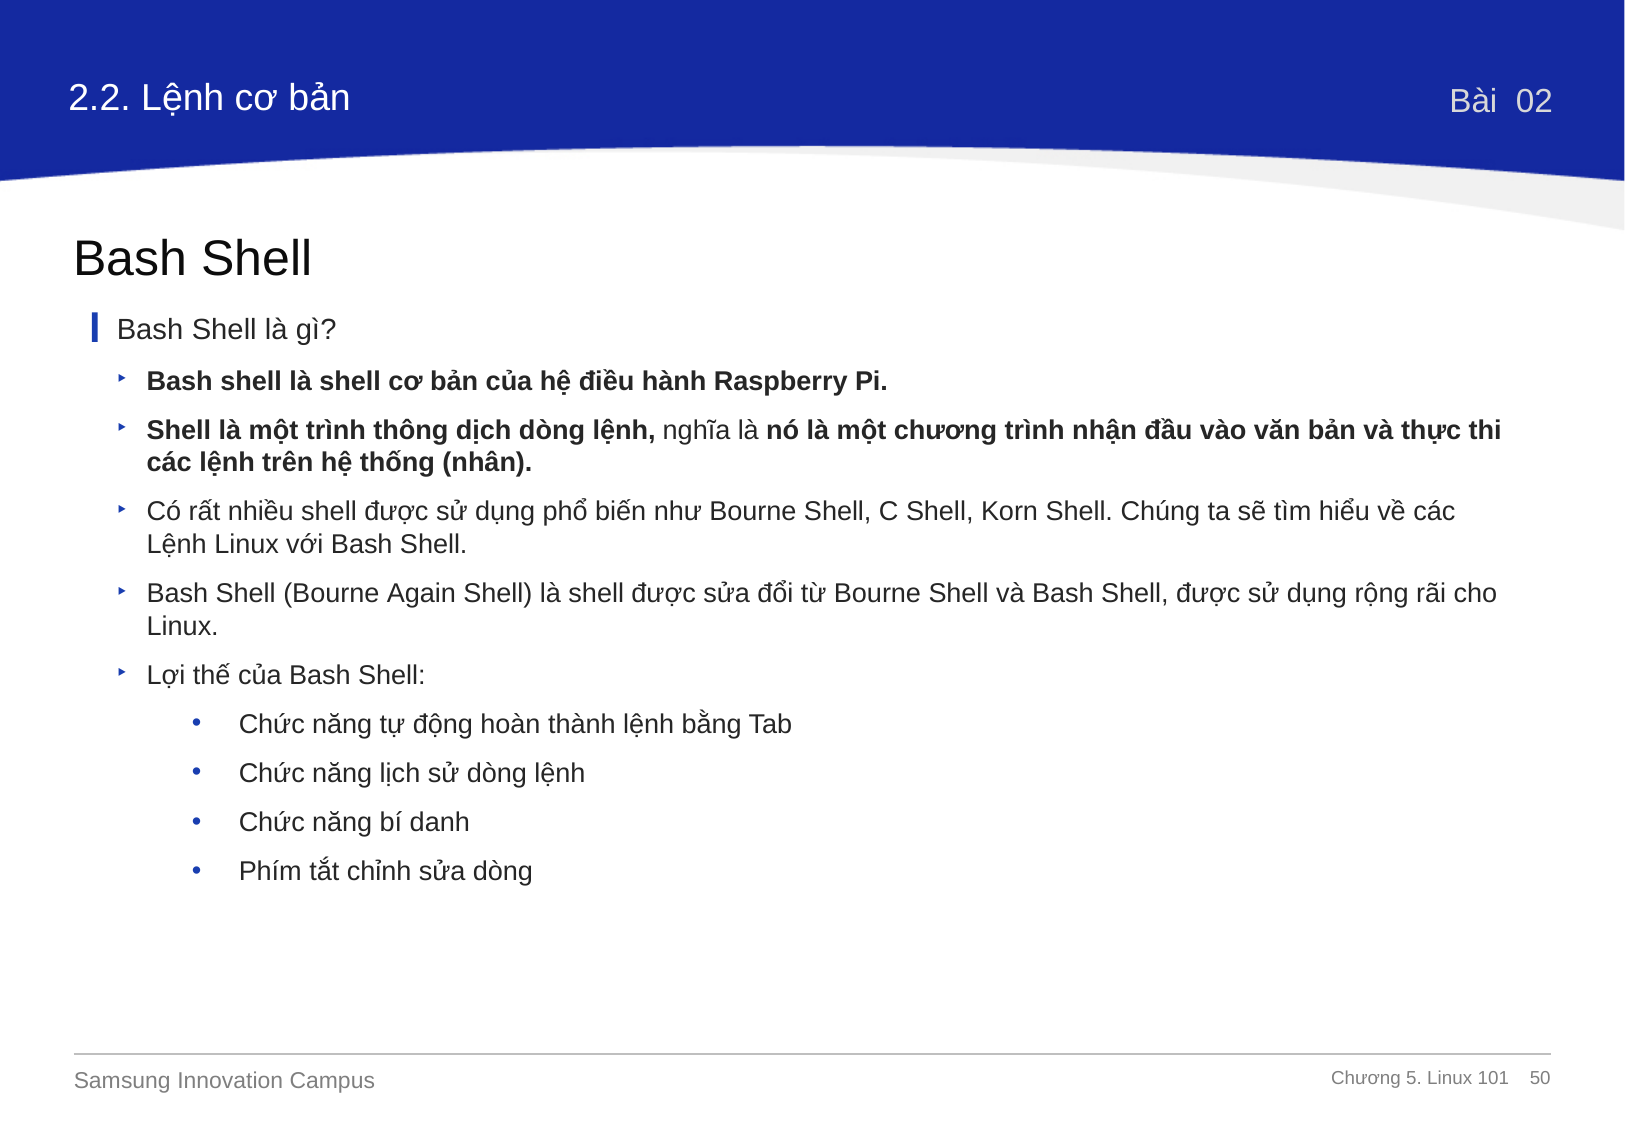

2.2. Lệnh cơ bản
Bài  02
Bash Shell
Bash Shell là gì?

Bash shell là shell cơ bản của hệ điều hành Raspberry Pi.
Shell là một trình thông dịch dòng lệnh, nghĩa là nó là một chương trình nhận đầu vào văn bản và thực thi các lệnh trên hệ thống (nhân).
Có rất nhiều shell được sử dụng phổ biến như Bourne Shell, C Shell, Korn Shell. Chúng ta sẽ tìm hiểu về các Lệnh Linux với Bash Shell.
Bash Shell (Bourne Again Shell) là shell được sửa đổi từ Bourne Shell và Bash Shell, được sử dụng rộng rãi cho Linux.
Lợi thế của Bash Shell:
Chức năng tự động hoàn thành lệnh bằng Tab
Chức năng lịch sử dòng lệnh
Chức năng bí danh
Phím tắt chỉnh sửa dòng